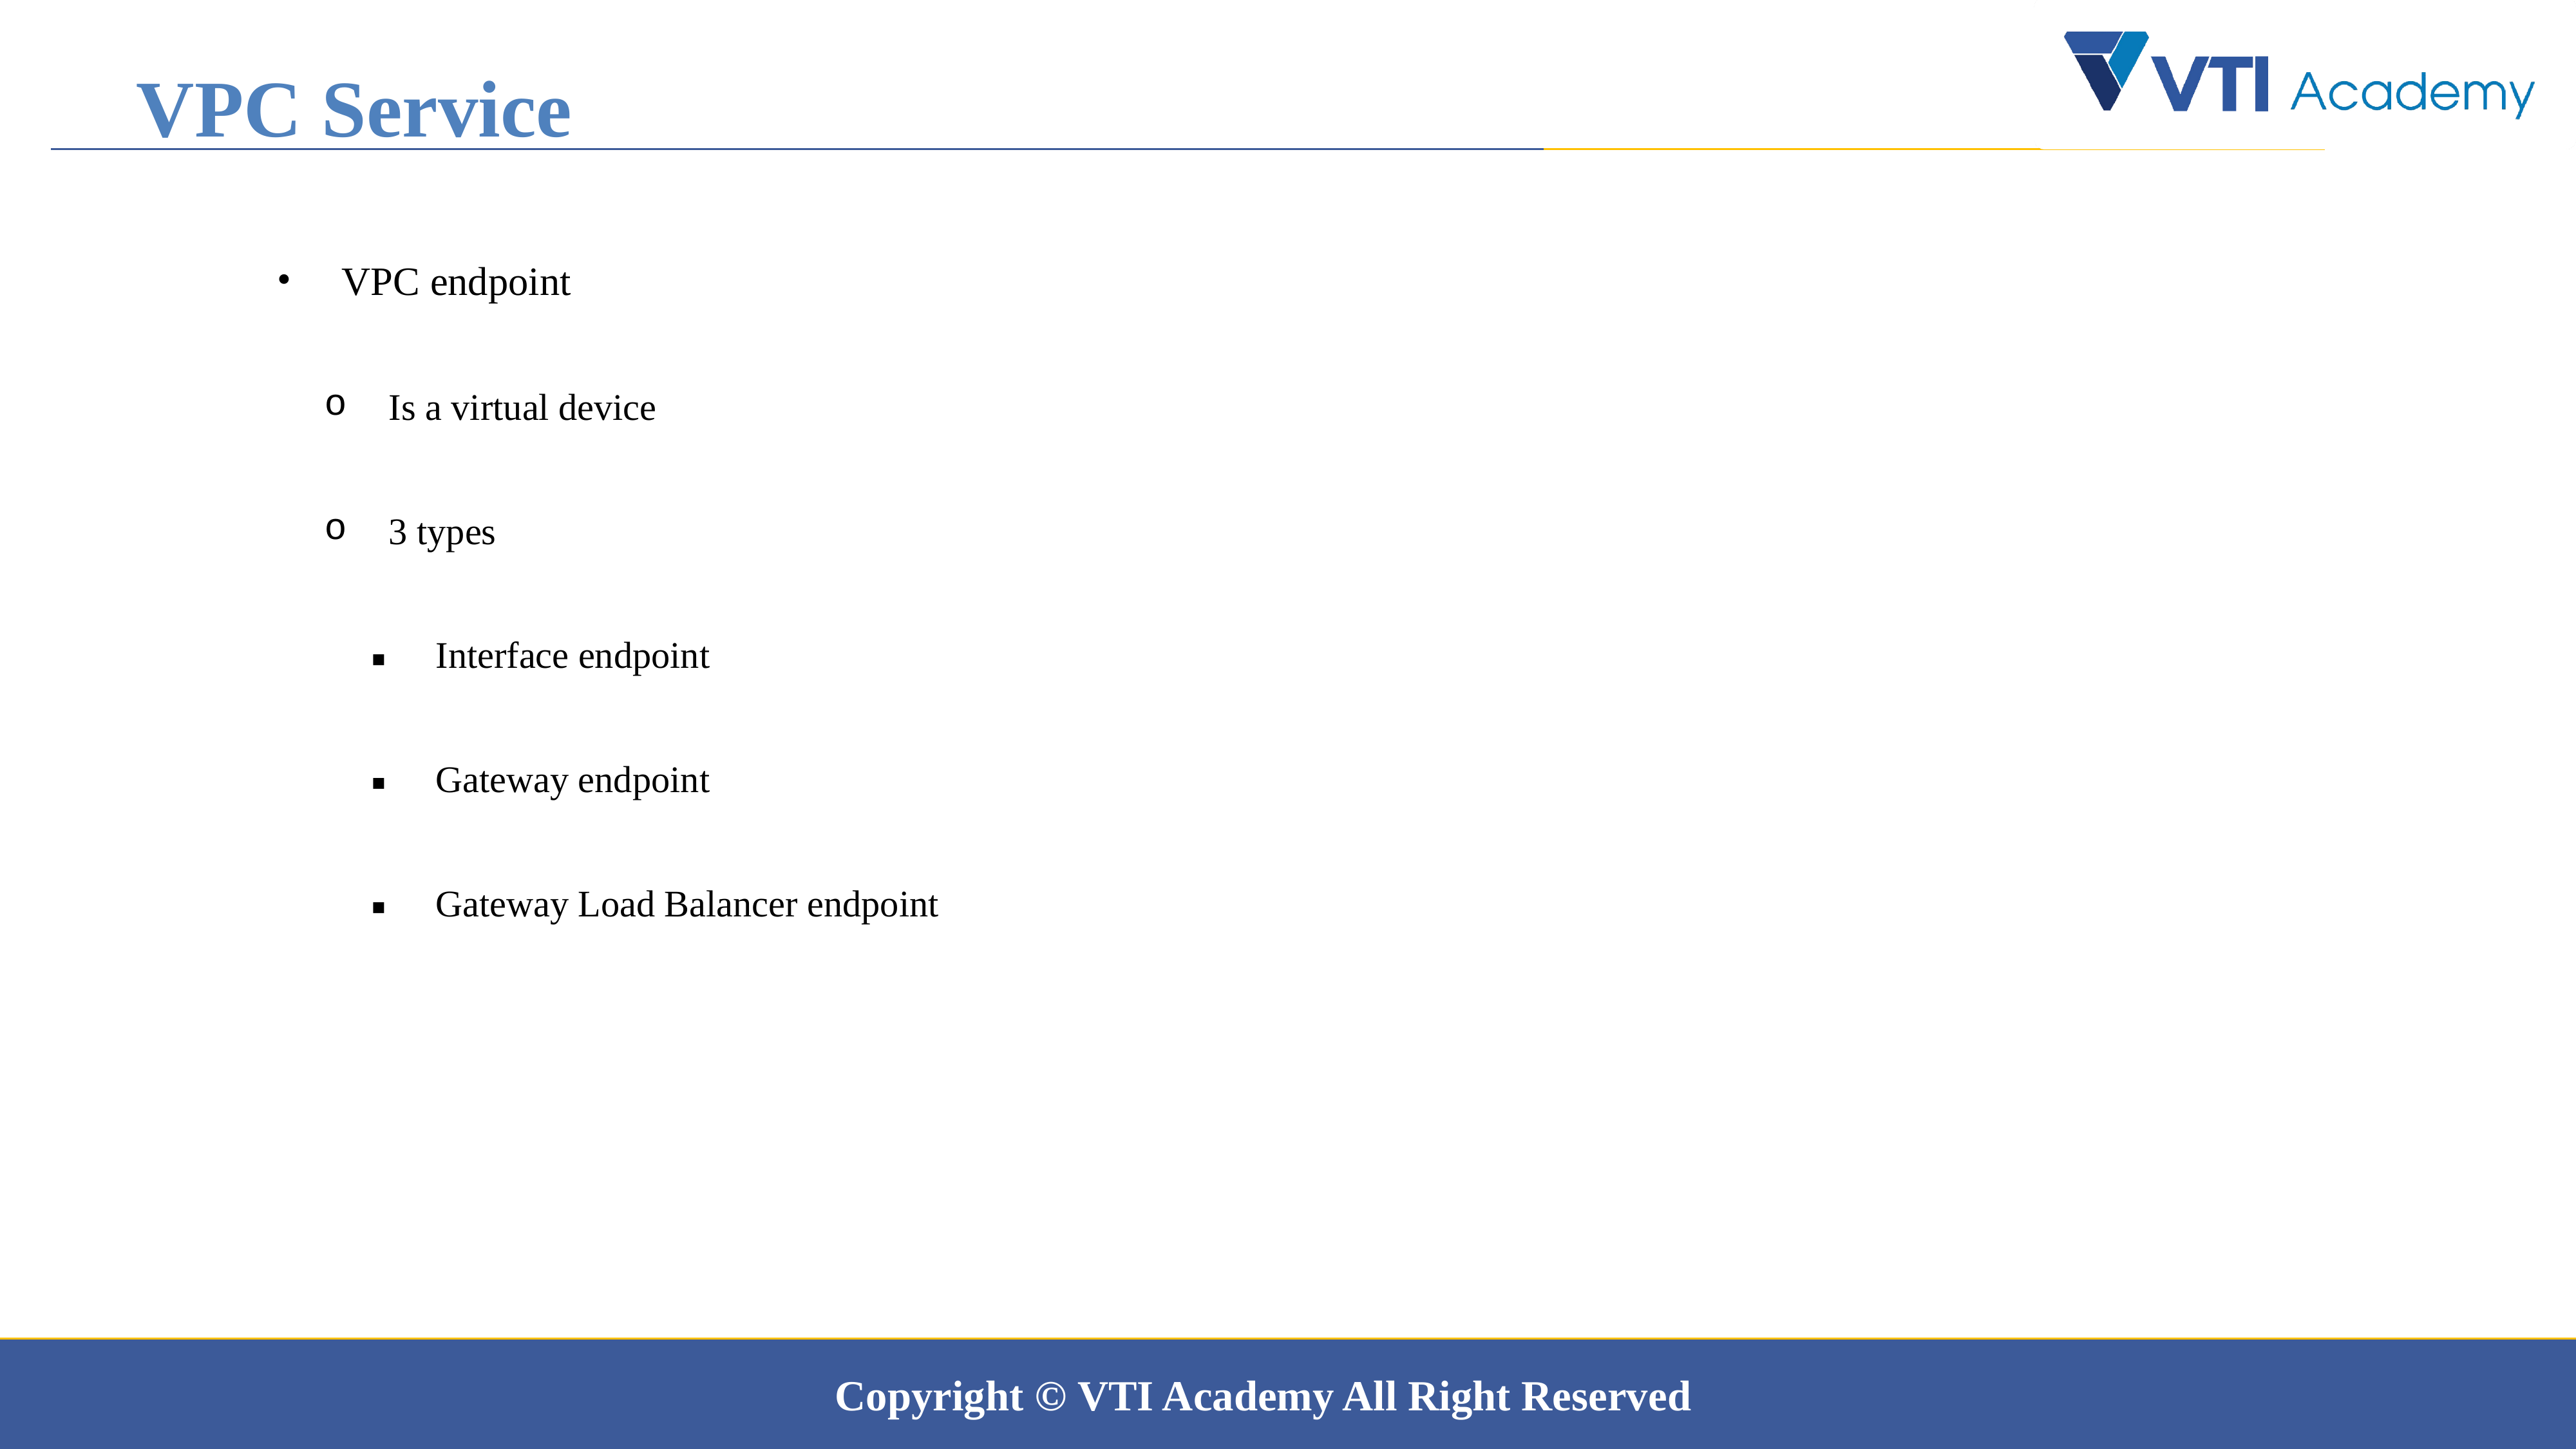

VPC Service
VPC endpoint
Is a virtual device
3 types
Interface endpoint
Gateway endpoint
Gateway Load Balancer endpoint